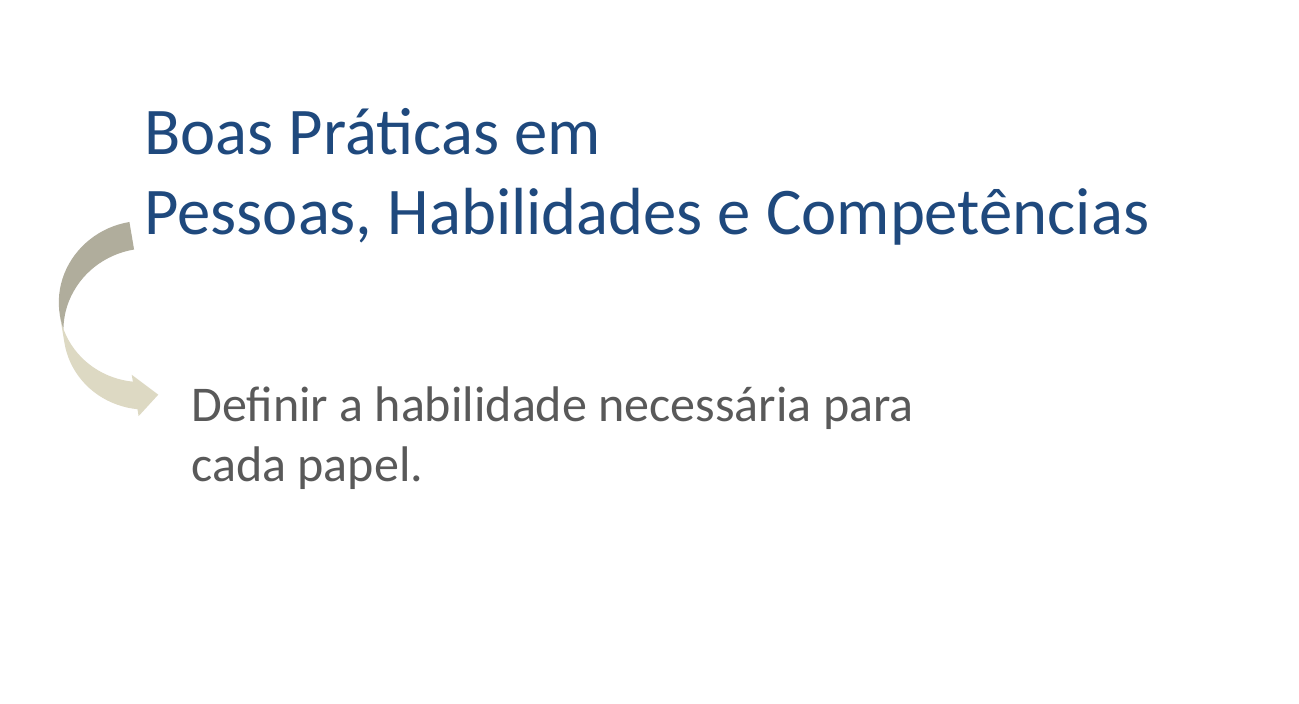

Boas Práticas em
Pessoas, Habilidades e Competências

Definir a habilidade necessária para cada papel.